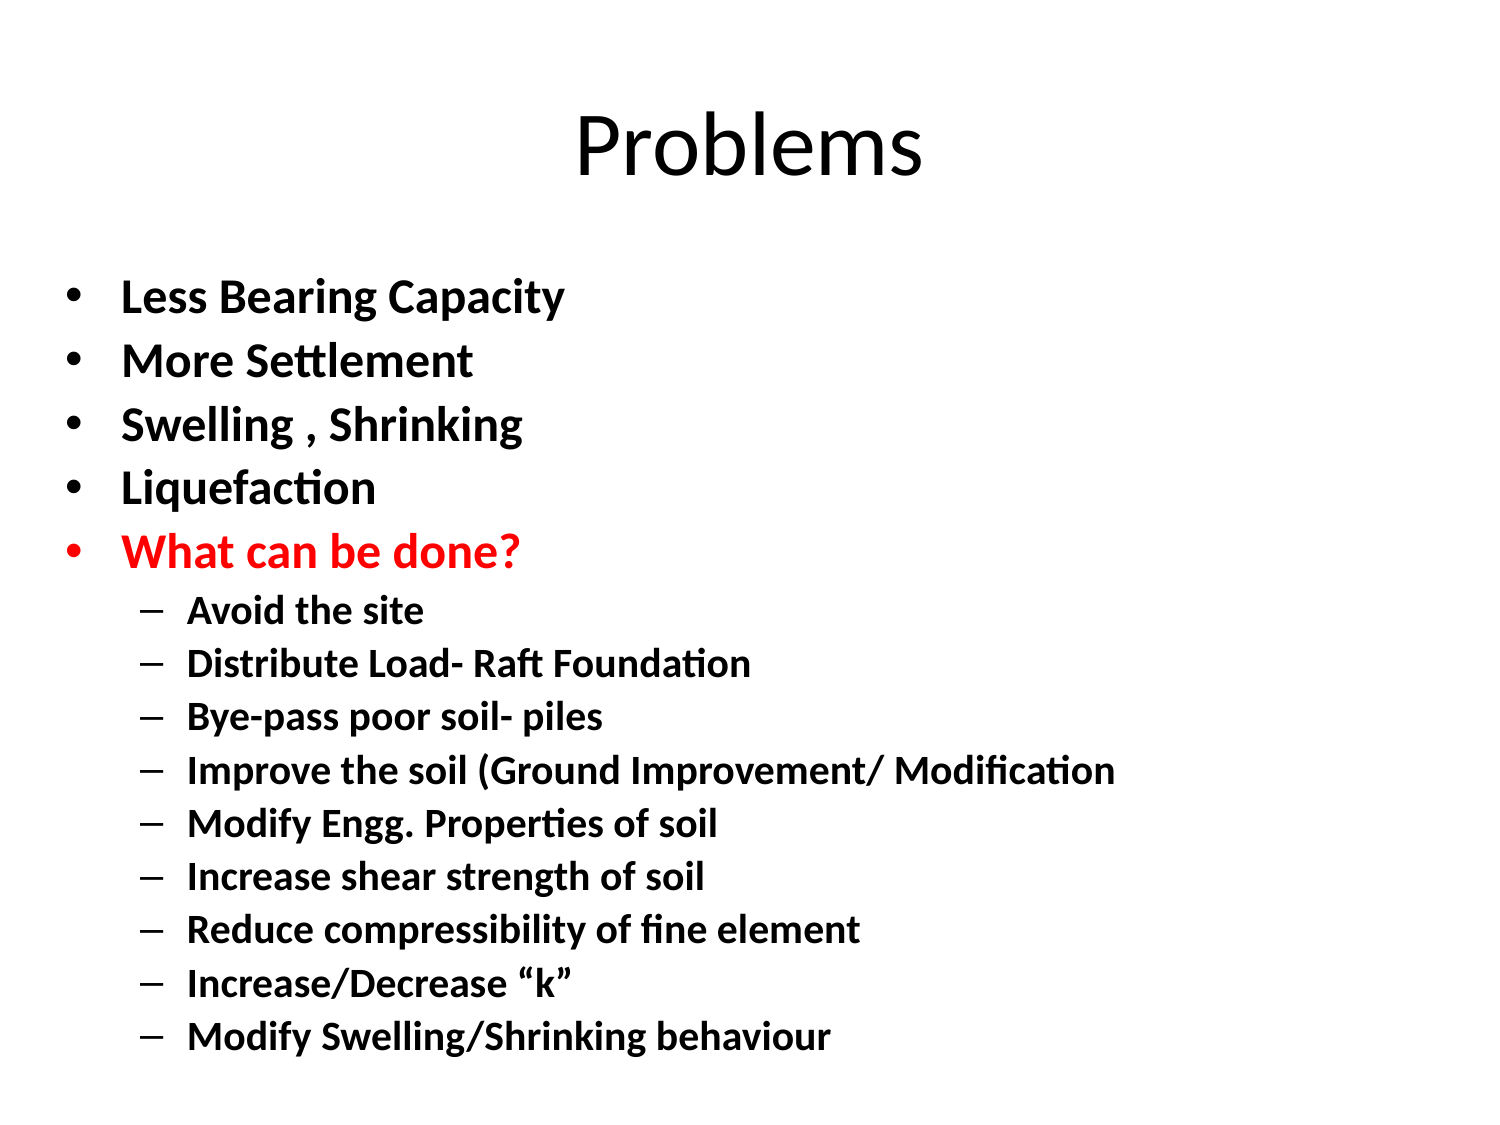

# Problems
Less Bearing Capacity
More Settlement
Swelling , Shrinking
Liquefaction
What can be done?
Avoid the site
Distribute Load- Raft Foundation
Bye-pass poor soil- piles
Improve the soil (Ground Improvement/ Modification
Modify Engg. Properties of soil
Increase shear strength of soil
Reduce compressibility of fine element
Increase/Decrease “k”
Modify Swelling/Shrinking behaviour